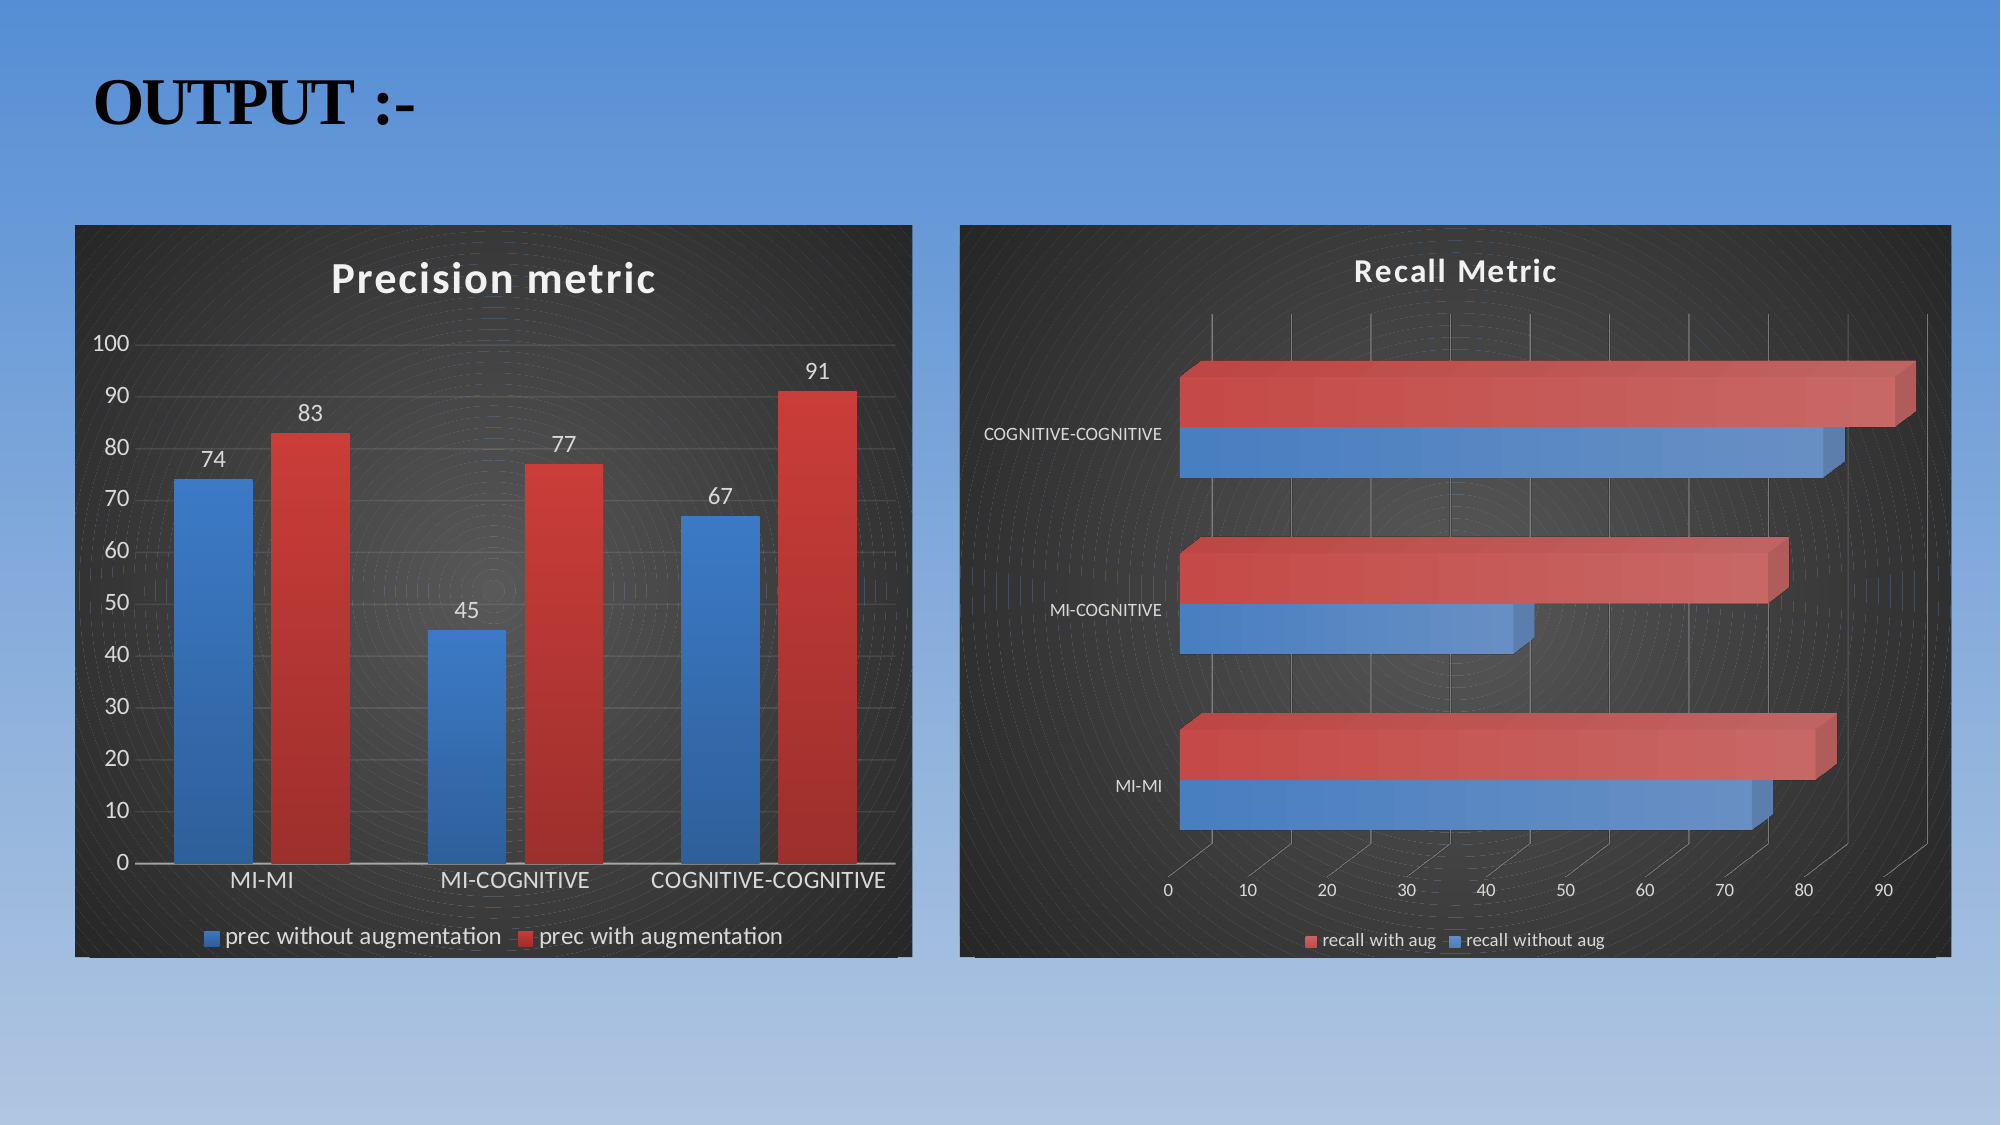

OUTPUT :-

### Chart: Precision metric

| Category | prec without augmentation | prec with augmentation |
|---|---|---|
| MI-MI | 74.0 | 83.0 |
| MI-COGNITIVE | 45.0 | 77.0 |
| COGNITIVE-COGNITIVE | 67.0 | 91.0 |

[unsupported chart]